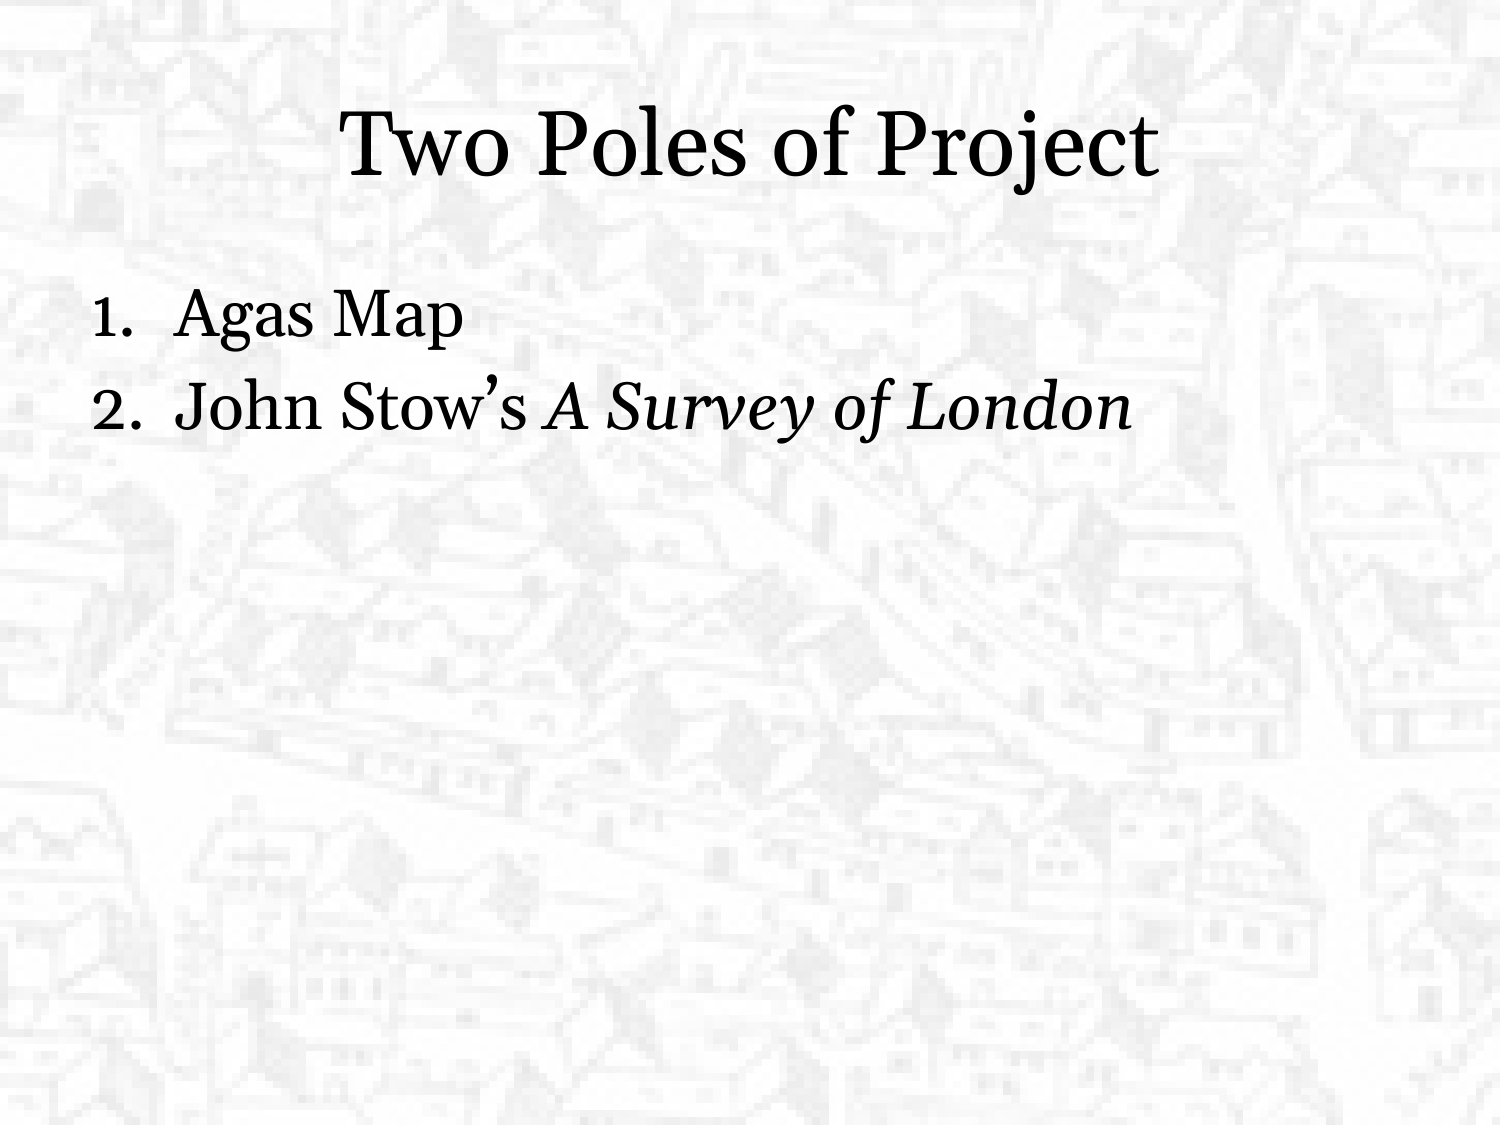

# Two Poles of Project
Agas Map
John Stow’s A Survey of London